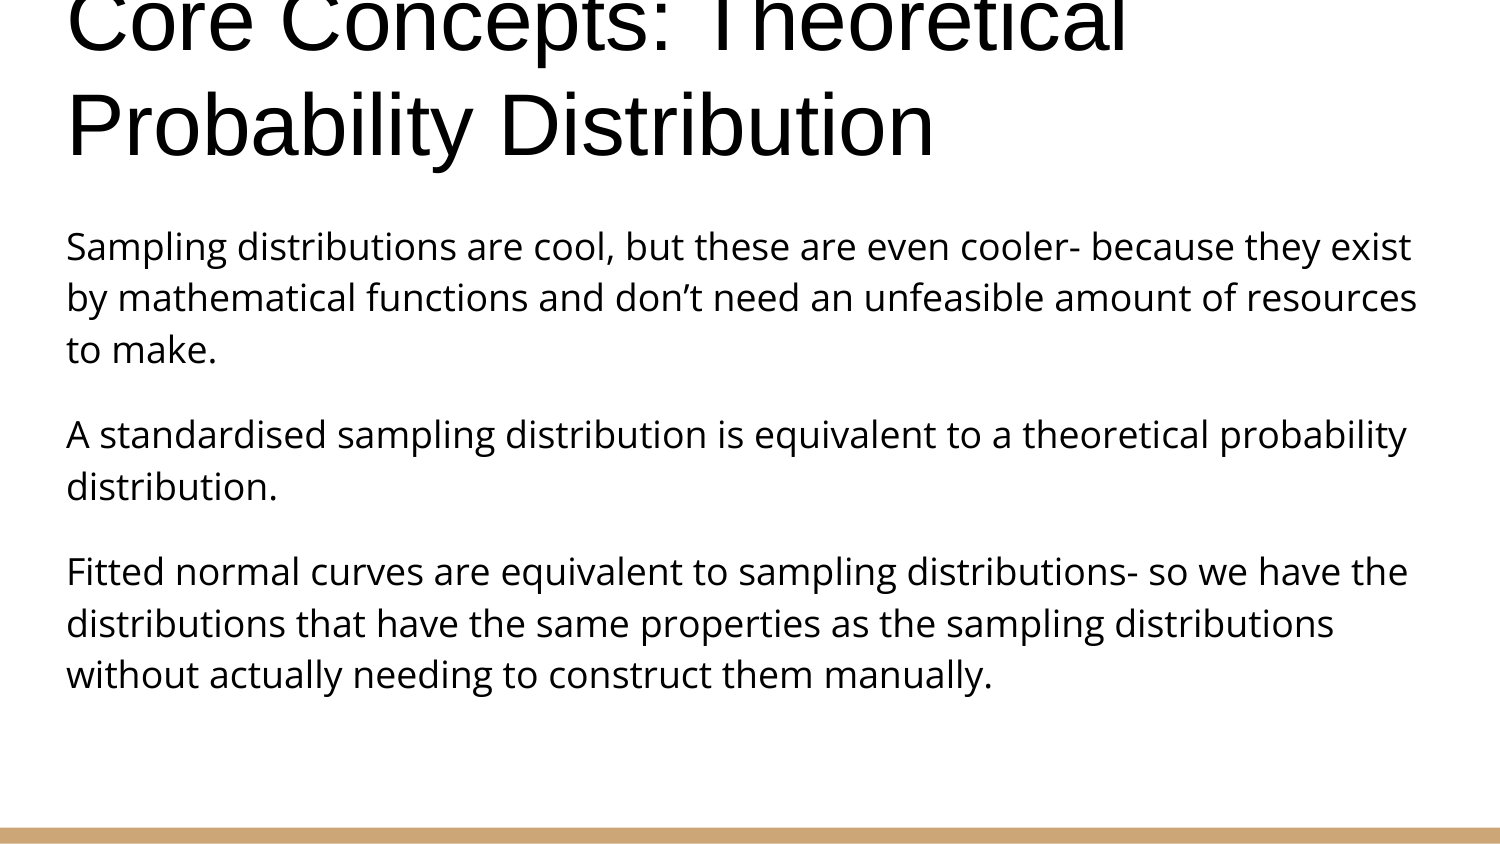

# Core Concepts: Theoretical Probability Distribution
Sampling distributions are cool, but these are even cooler- because they exist by mathematical functions and don’t need an unfeasible amount of resources to make.
A standardised sampling distribution is equivalent to a theoretical probability distribution.
Fitted normal curves are equivalent to sampling distributions- so we have the distributions that have the same properties as the sampling distributions without actually needing to construct them manually.